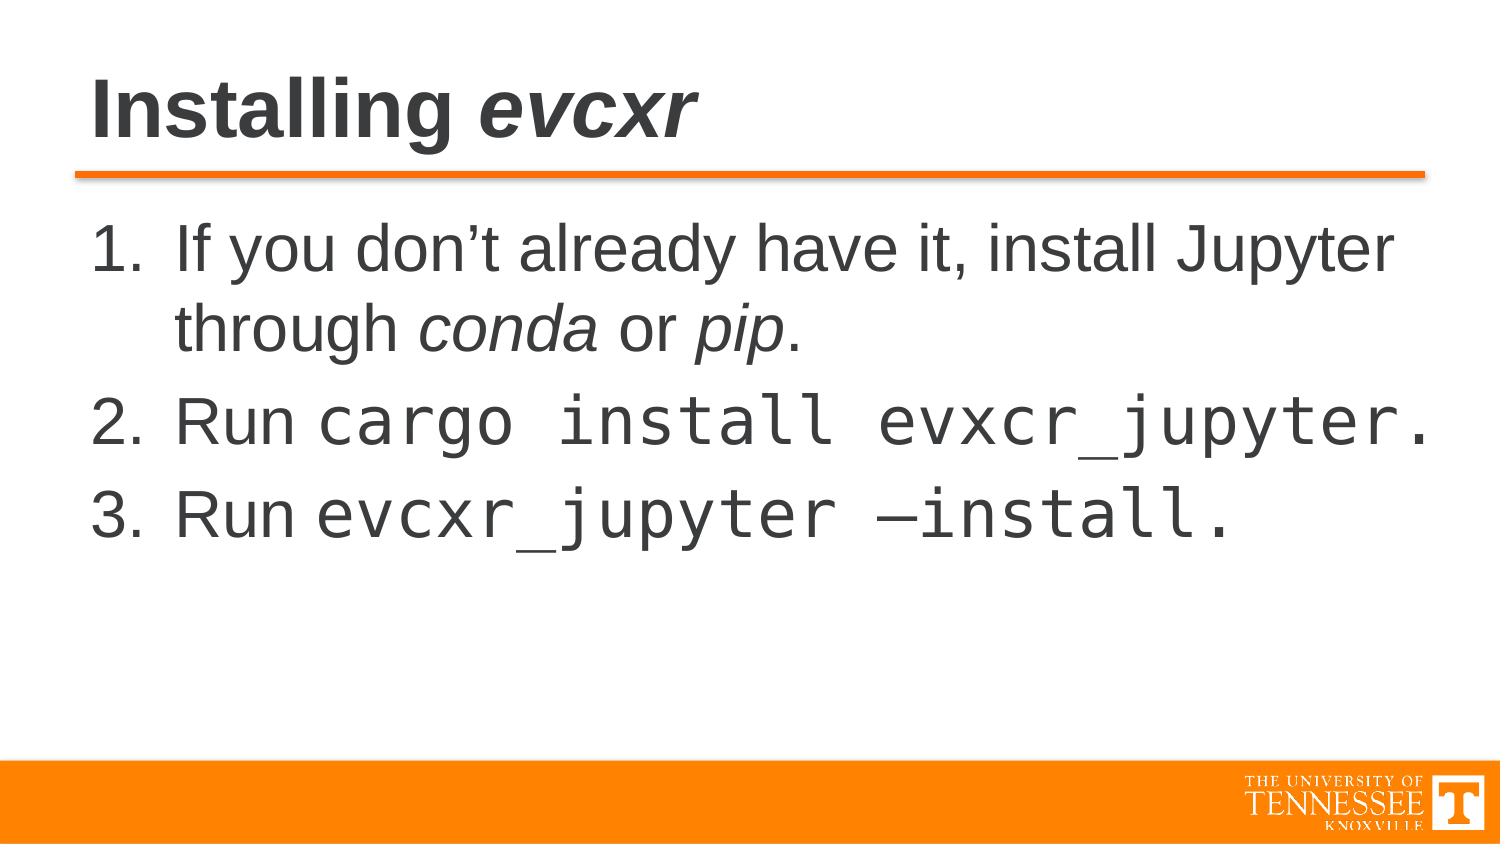

# Installing evcxr
If you don’t already have it, install Jupyter through conda or pip.
Run cargo install evxcr_jupyter.
Run evcxr_jupyter –install.